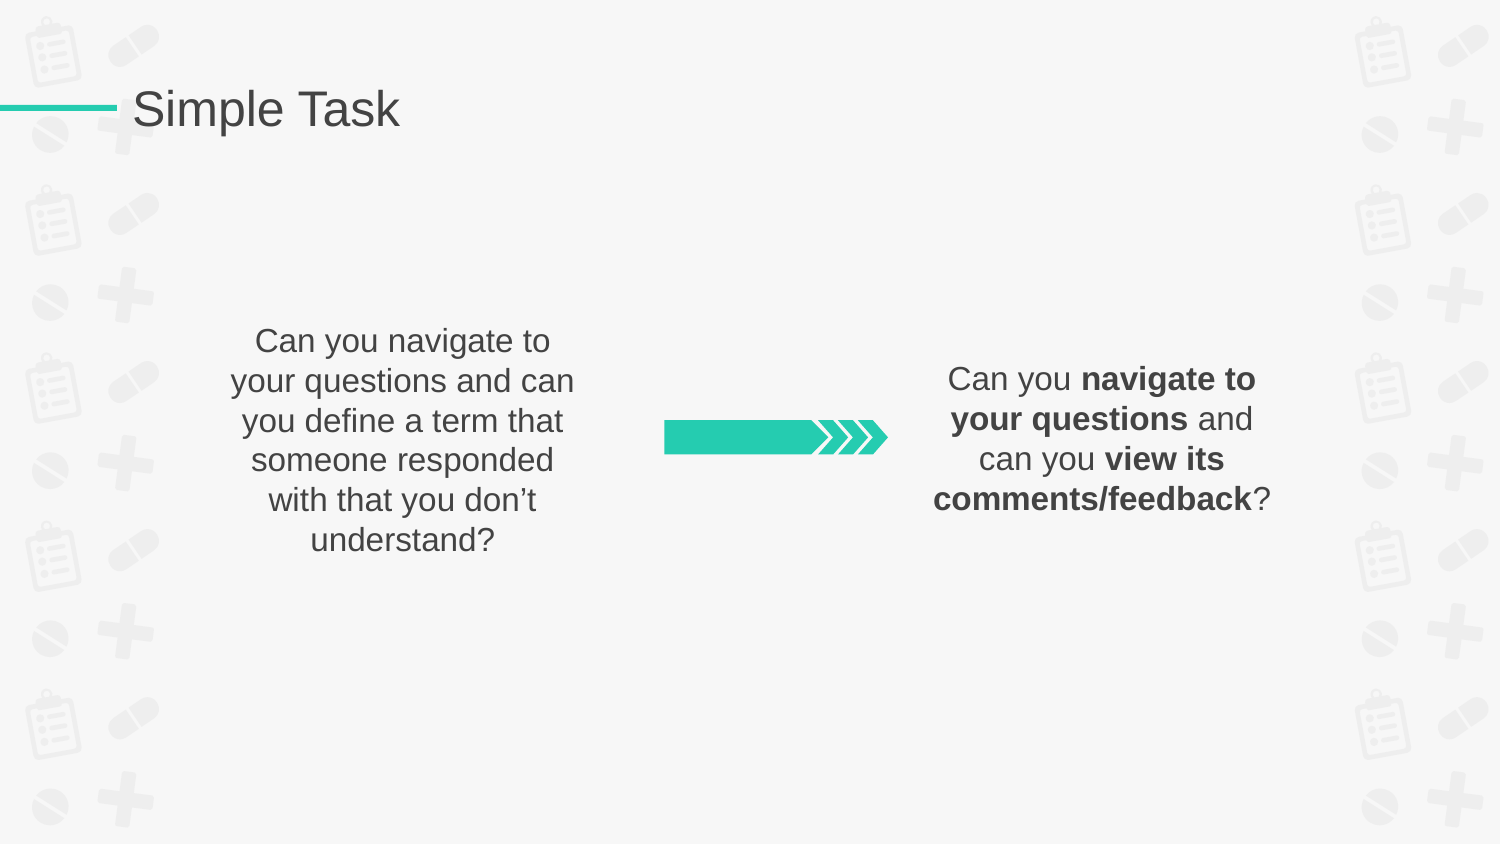

Simple Task
Can you navigate to your questions and can you define a term that someone responded with that you don’t understand?
Can you navigate to your questions and can you view its comments/feedback?